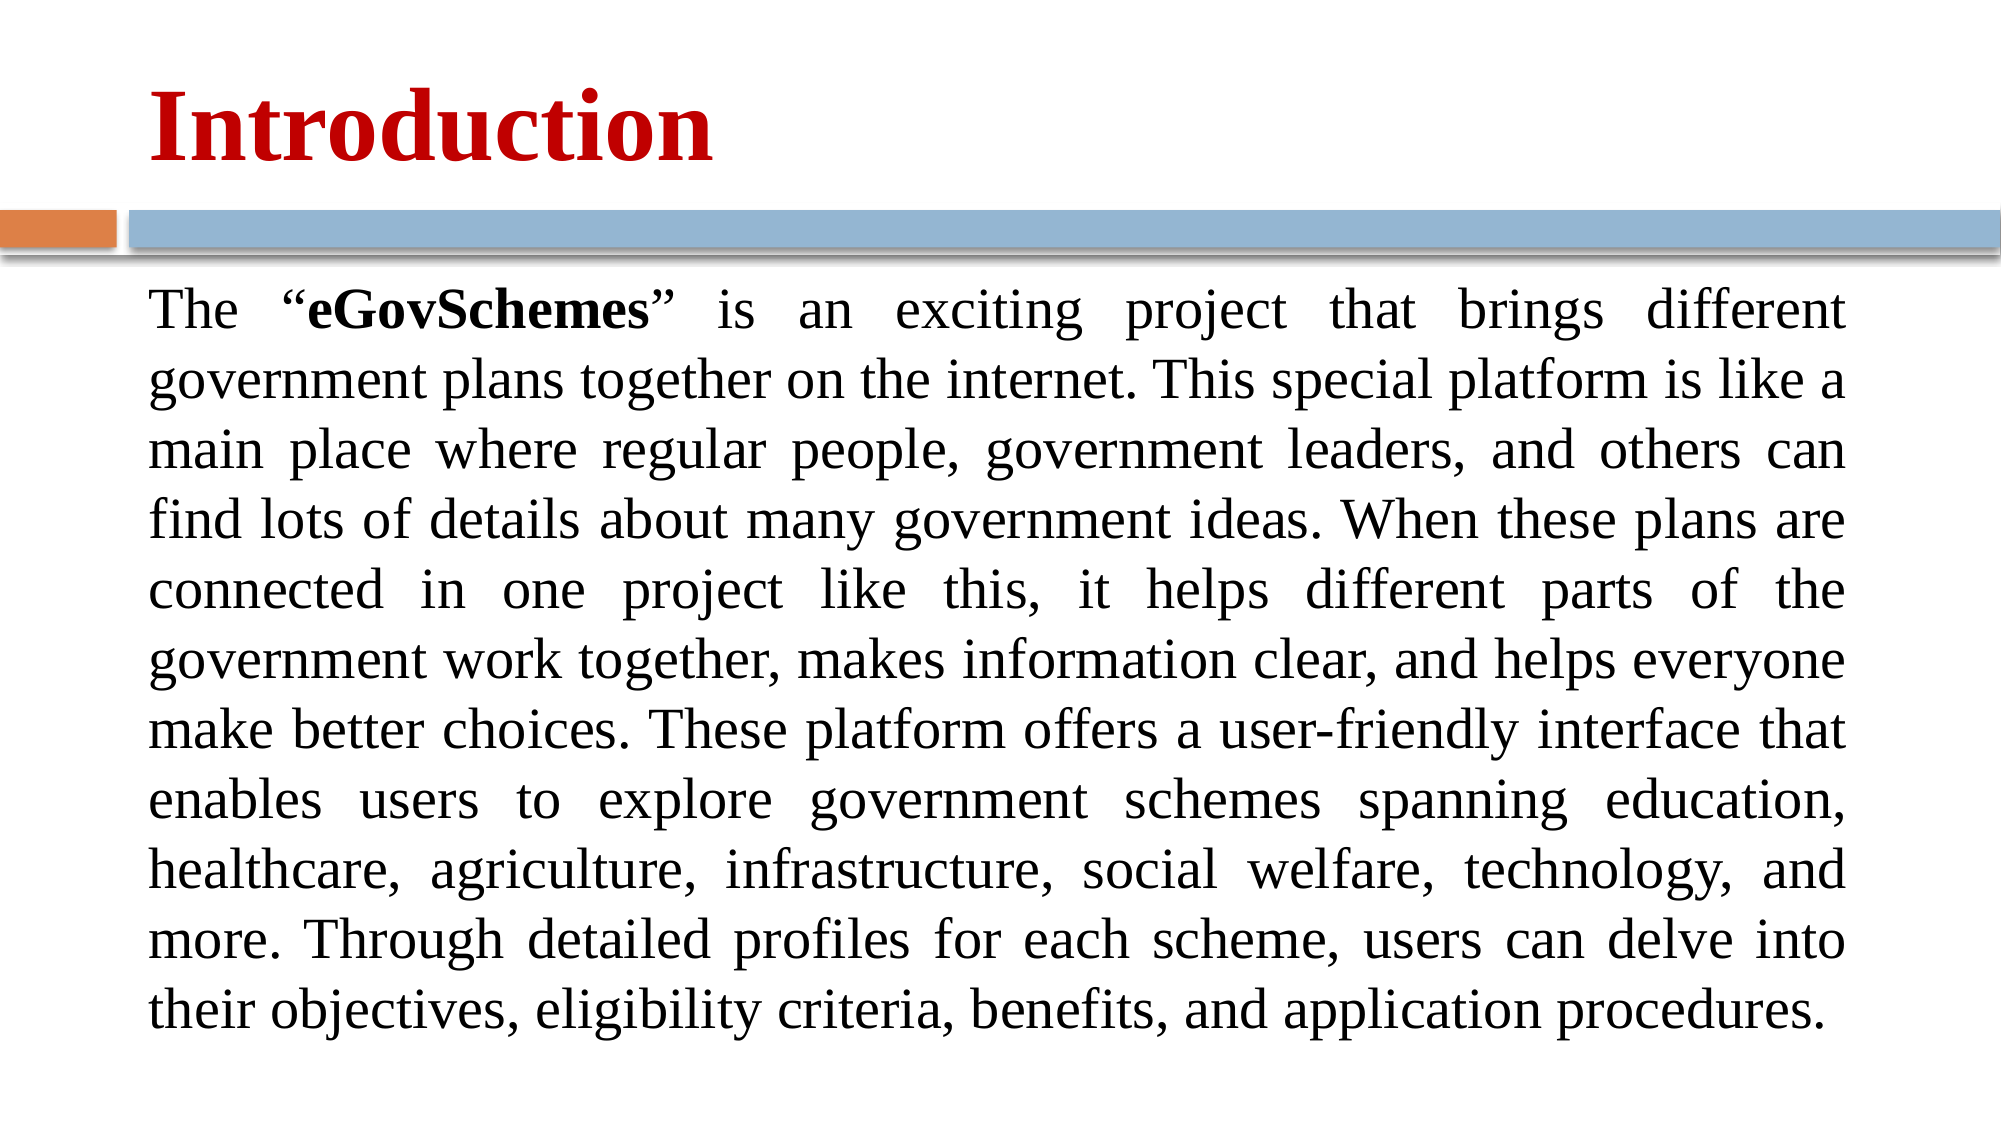

# Introduction
The “eGovSchemes” is an exciting project that brings different government plans together on the internet. This special platform is like a main place where regular people, government leaders, and others can find lots of details about many government ideas. When these plans are connected in one project like this, it helps different parts of the government work together, makes information clear, and helps everyone make better choices. These platform offers a user-friendly interface that enables users to explore government schemes spanning education, healthcare, agriculture, infrastructure, social welfare, technology, and more. Through detailed profiles for each scheme, users can delve into their objectives, eligibility criteria, benefits, and application procedures.